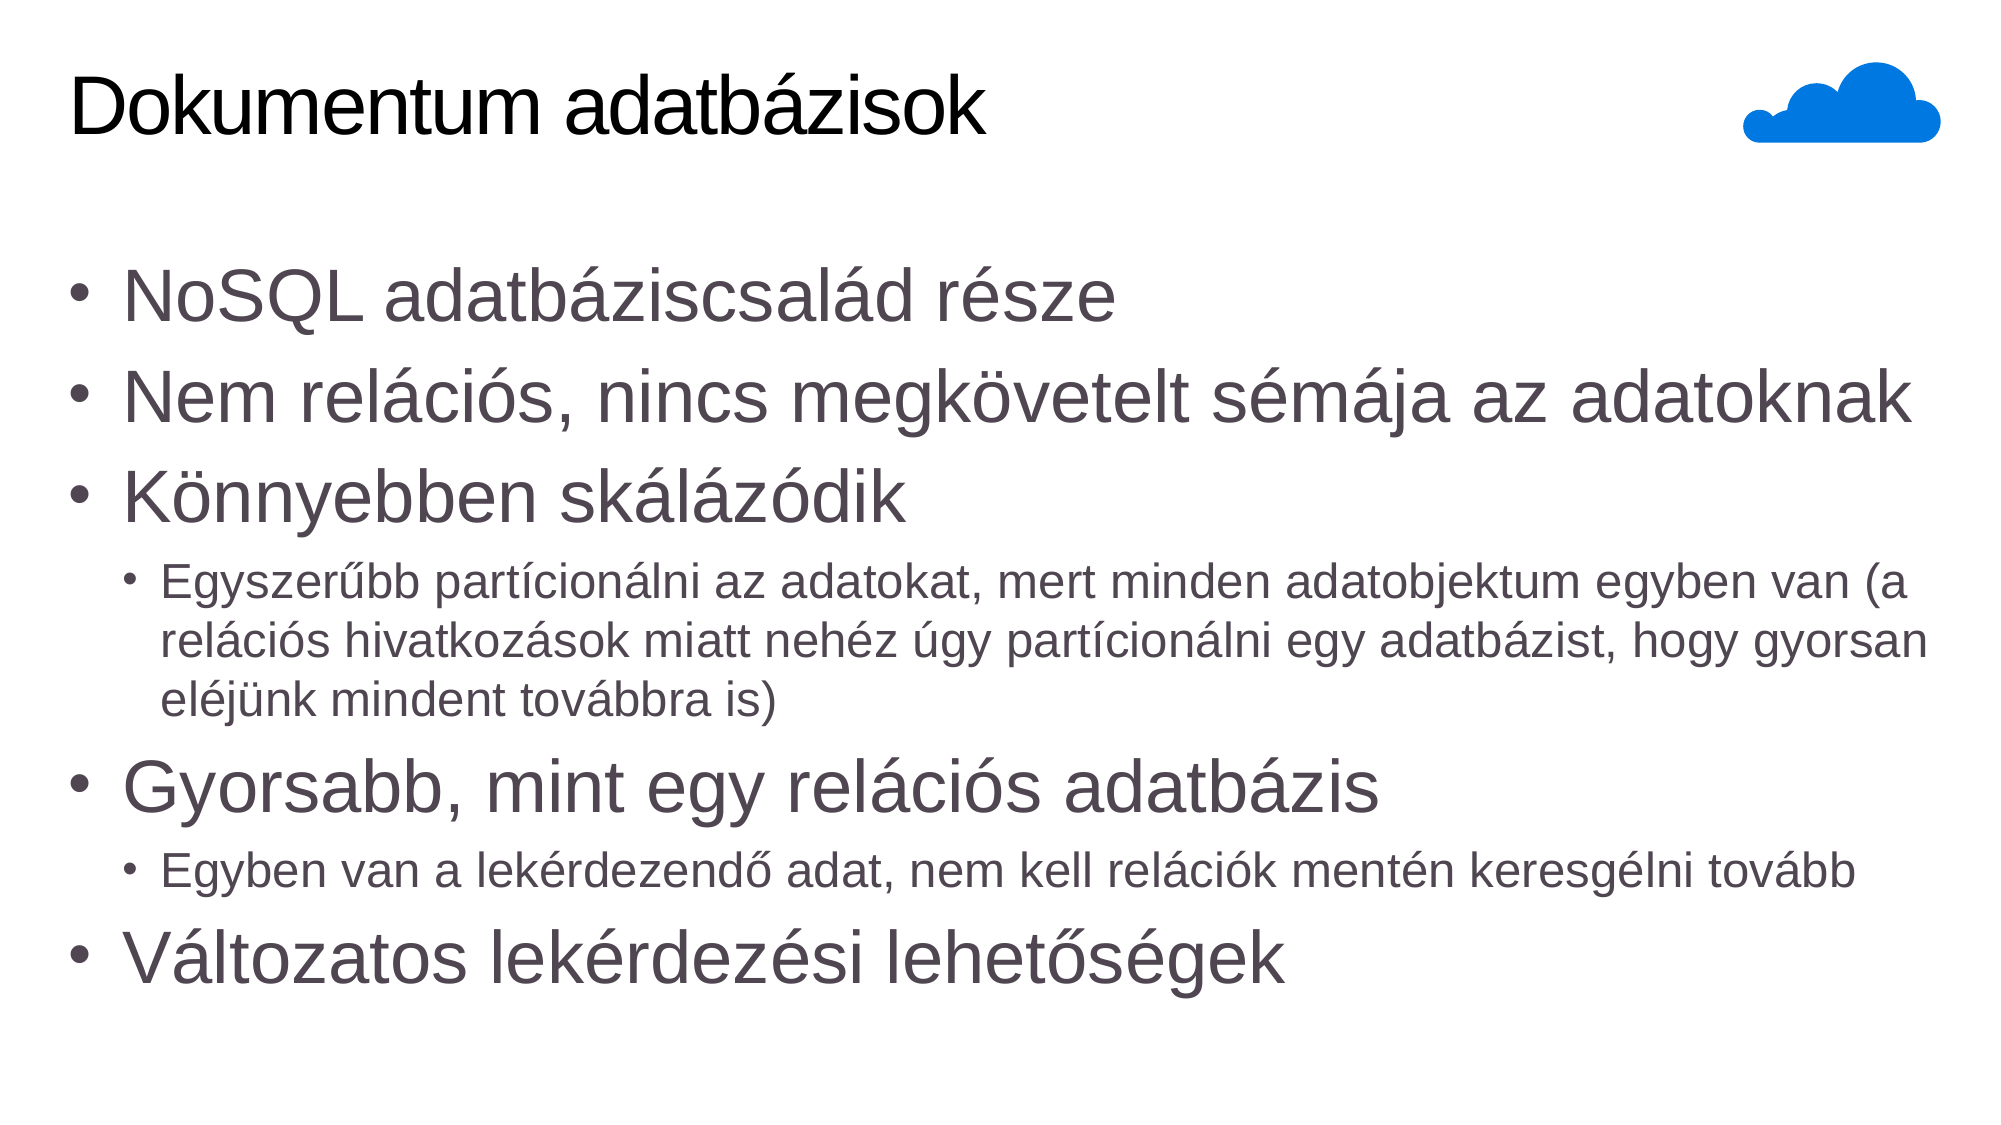

# Dokumentum adatbázisok
NoSQL adatbáziscsalád része
Nem relációs, nincs megkövetelt sémája az adatoknak
Könnyebben skálázódik
Egyszerűbb partícionálni az adatokat, mert minden adatobjektum egyben van (a relációs hivatkozások miatt nehéz úgy partícionálni egy adatbázist, hogy gyorsan eléjünk mindent továbbra is)
Gyorsabb, mint egy relációs adatbázis
Egyben van a lekérdezendő adat, nem kell relációk mentén keresgélni tovább
Változatos lekérdezési lehetőségek